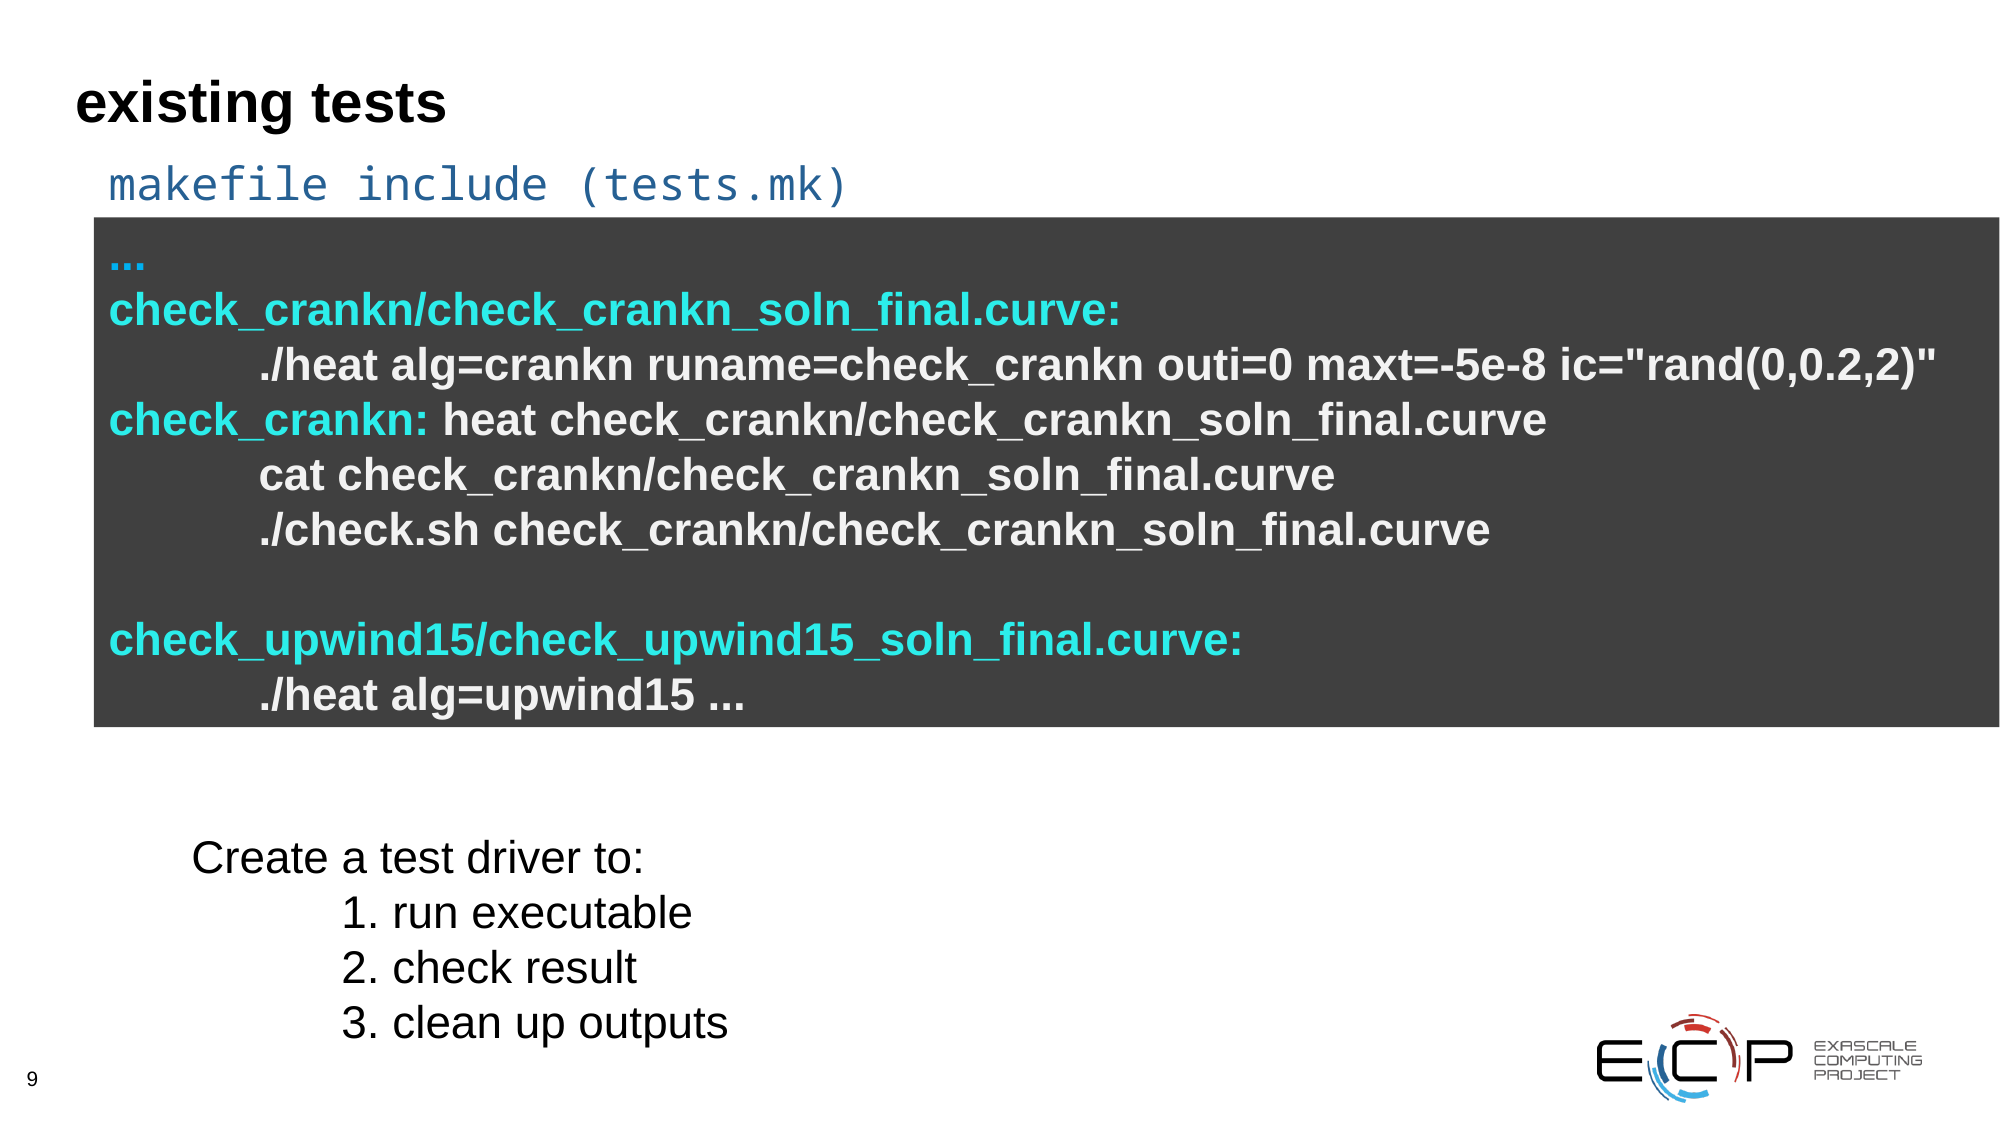

# existing tests
makefile include (tests.mk)
...
check_crankn/check_crankn_soln_final.curve:
	./heat alg=crankn runame=check_crankn outi=0 maxt=-5e-8 ic="rand(0,0.2,2)"
check_crankn: heat check_crankn/check_crankn_soln_final.curve
	cat check_crankn/check_crankn_soln_final.curve
	./check.sh check_crankn/check_crankn_soln_final.curve

check_upwind15/check_upwind15_soln_final.curve:
	./heat alg=upwind15 ...
Create a test driver to:
	1. run executable
	2. check result
	3. clean up outputs